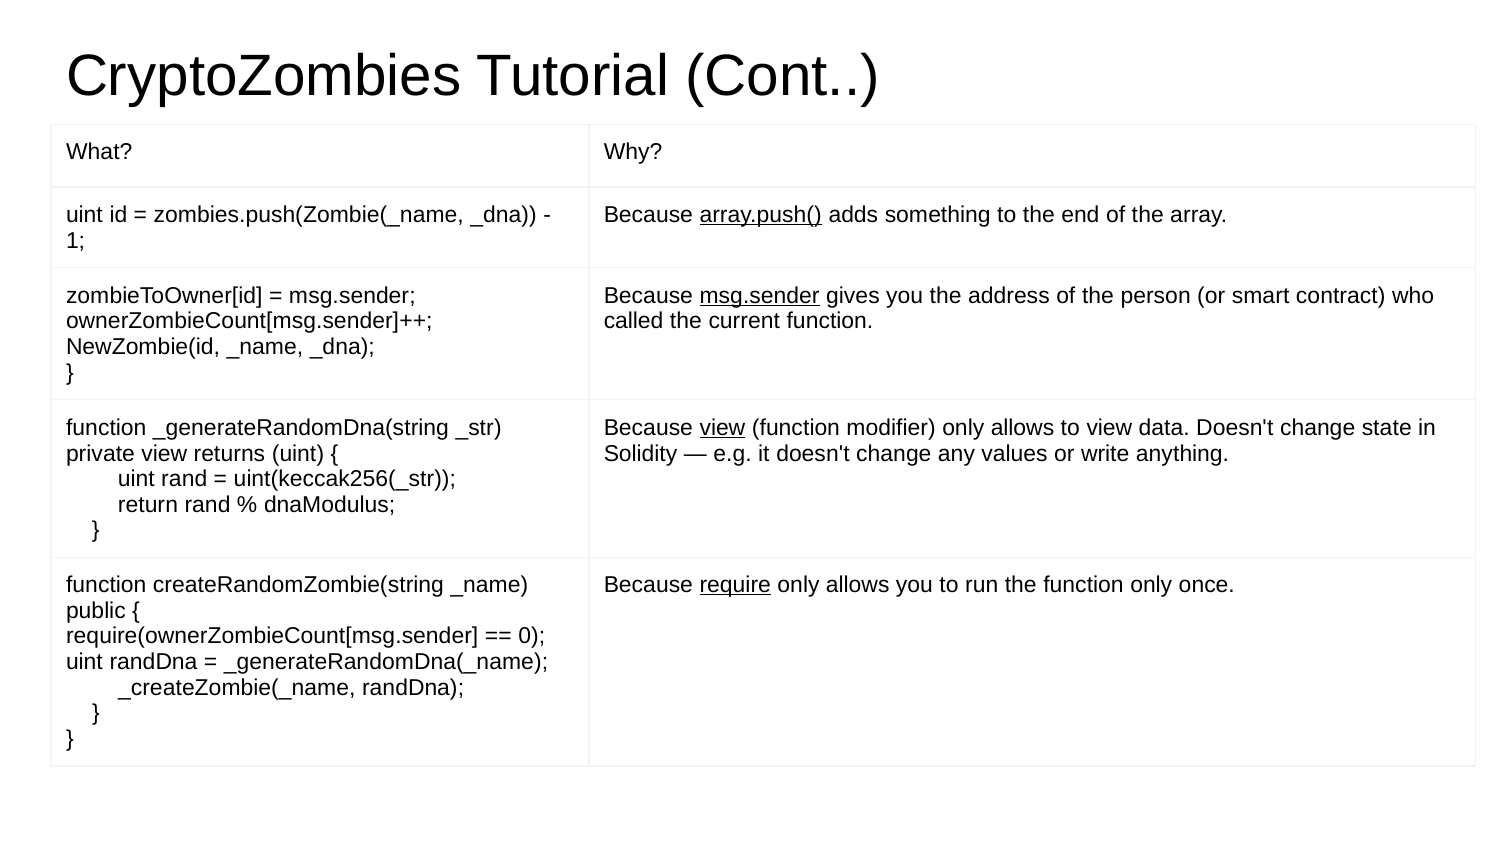

# CryptoZombies Tutorial (Cont..)
| What? | Why? |
| --- | --- |
| uint id = zombies.push(Zombie(\_name, \_dna)) - 1; | Because array.push() adds something to the end of the array. |
| zombieToOwner[id] = msg.sender; ownerZombieCount[msg.sender]++; NewZombie(id, \_name, \_dna); } | Because msg.sender gives you the address of the person (or smart contract) who called the current function. |
| function \_generateRandomDna(string \_str) private view returns (uint) { uint rand = uint(keccak256(\_str)); return rand % dnaModulus; } | Because view (function modifier) only allows to view data. Doesn't change state in Solidity — e.g. it doesn't change any values or write anything. |
| function createRandomZombie(string \_name) public { require(ownerZombieCount[msg.sender] == 0); uint randDna = \_generateRandomDna(\_name); \_createZombie(\_name, randDna); } } | Because require only allows you to run the function only once. |